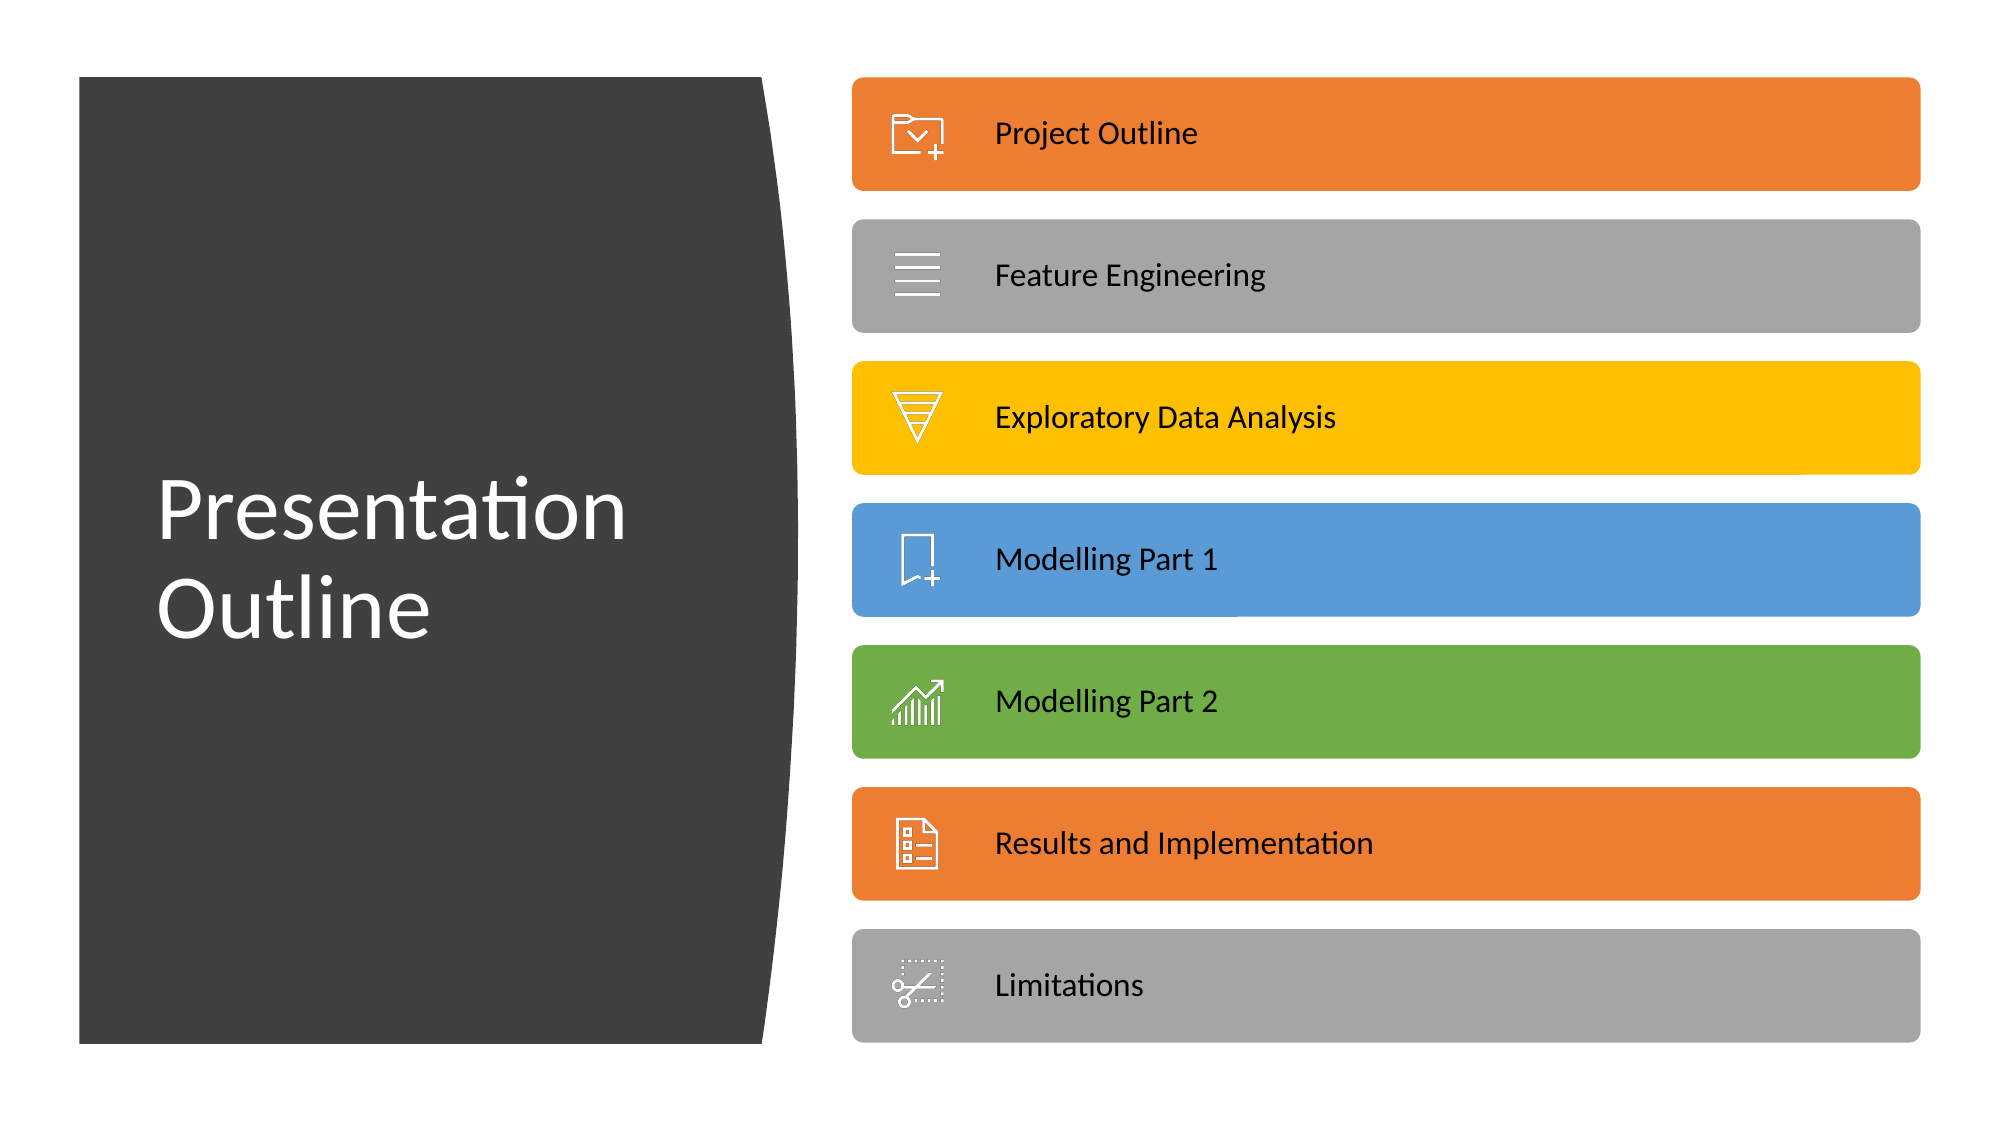

Project Outline
Feature Engineering
Exploratory Data Analysis
Modelling Part 1
Modelling Part 2
Results and Implementation
Limitations

# Presentation Outline